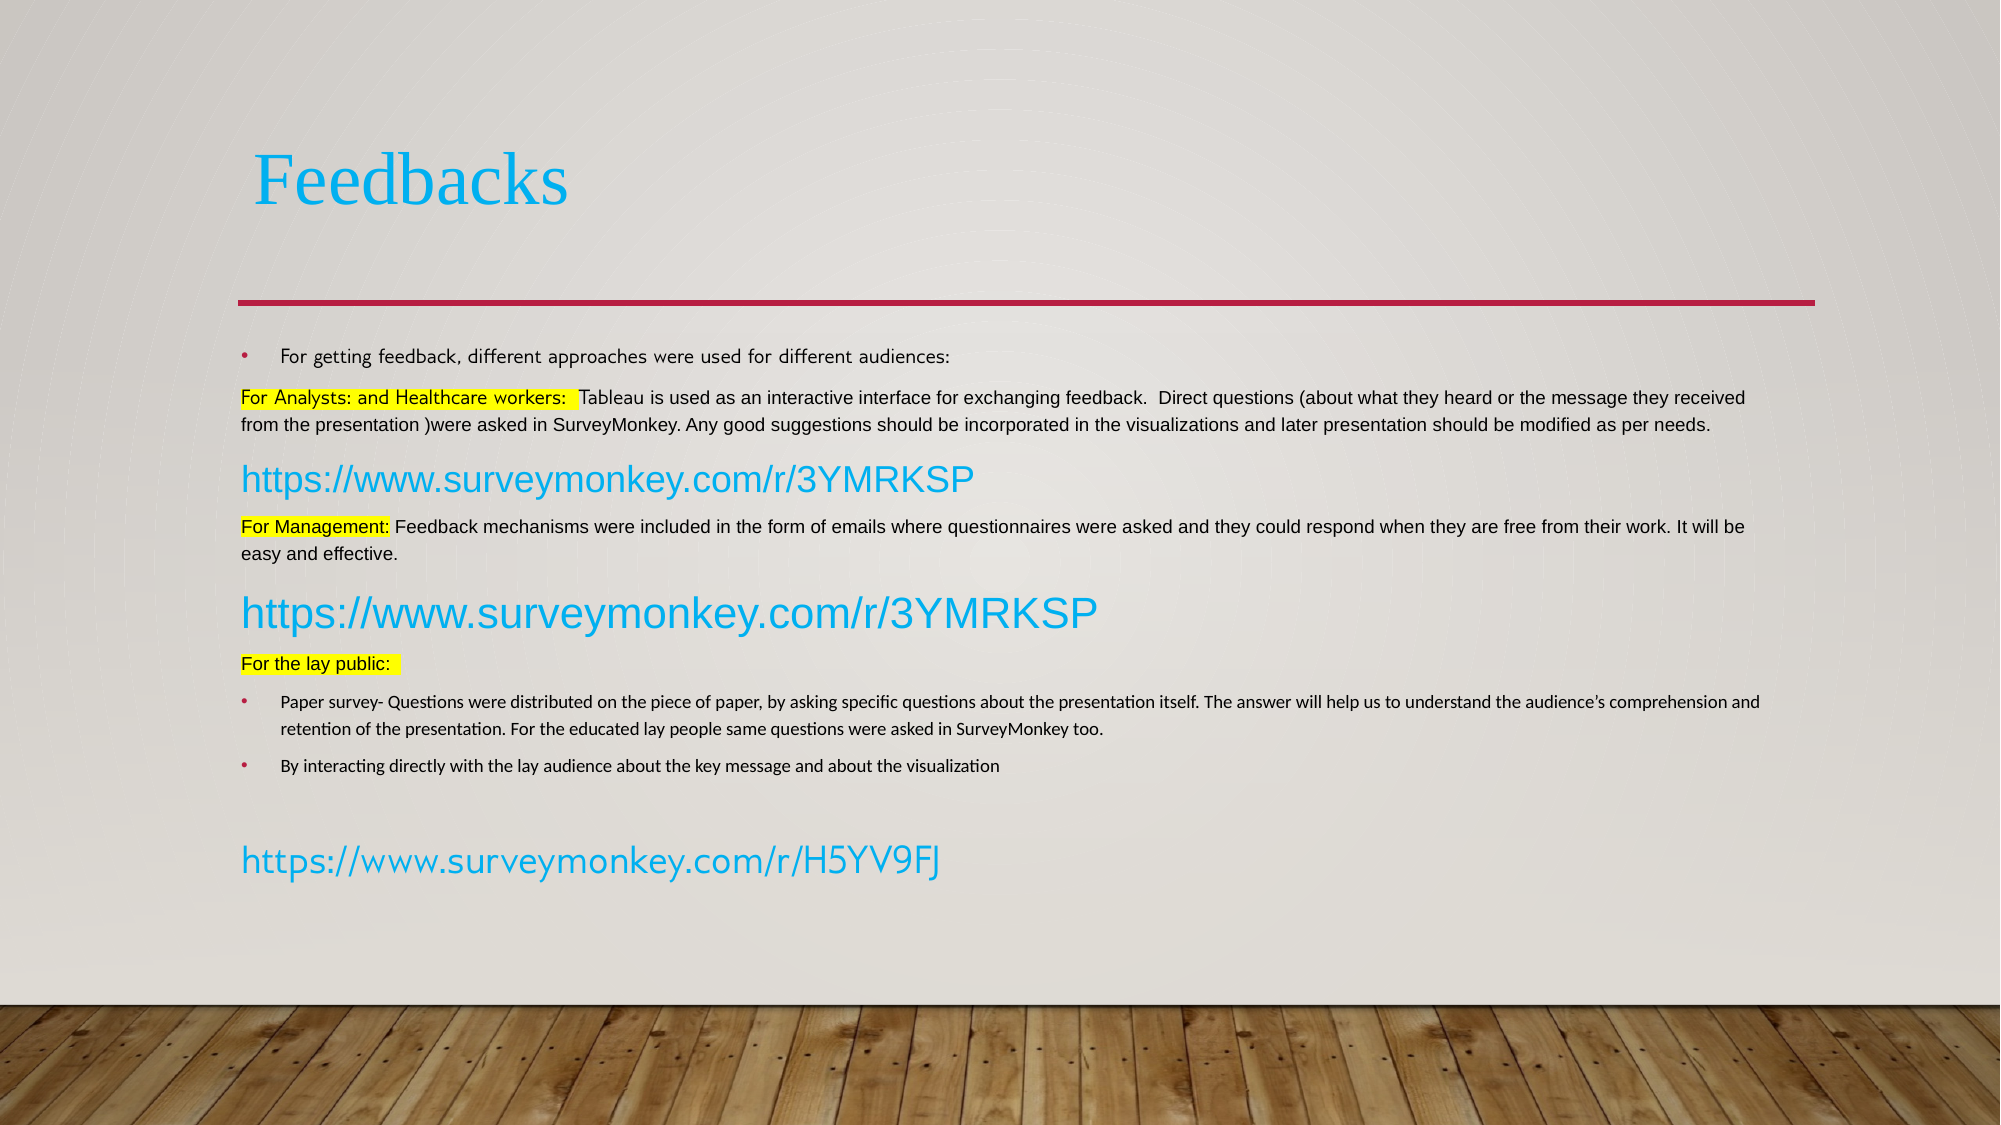

# Feedbacks
For getting feedback, different approaches were used for different audiences:
For Analysts: and Healthcare workers:  Tableau is used as an interactive interface for exchanging feedback.  Direct questions (about what they heard or the message they received from the presentation )were asked in SurveyMonkey. Any good suggestions should be incorporated in the visualizations and later presentation should be modified as per needs.
https://www.surveymonkey.com/r/3YMRKSP
For Management: Feedback mechanisms were included in the form of emails where questionnaires were asked and they could respond when they are free from their work. It will be easy and effective.
https://www.surveymonkey.com/r/3YMRKSP
For the lay public:
Paper survey- Questions were distributed on the piece of paper, by asking specific questions about the presentation itself. The answer will help us to understand the audience’s comprehension and retention of the presentation. For the educated lay people same questions were asked in SurveyMonkey too.
By interacting directly with the lay audience about the key message and about the visualization

https://www.surveymonkey.com/r/H5YV9FJ